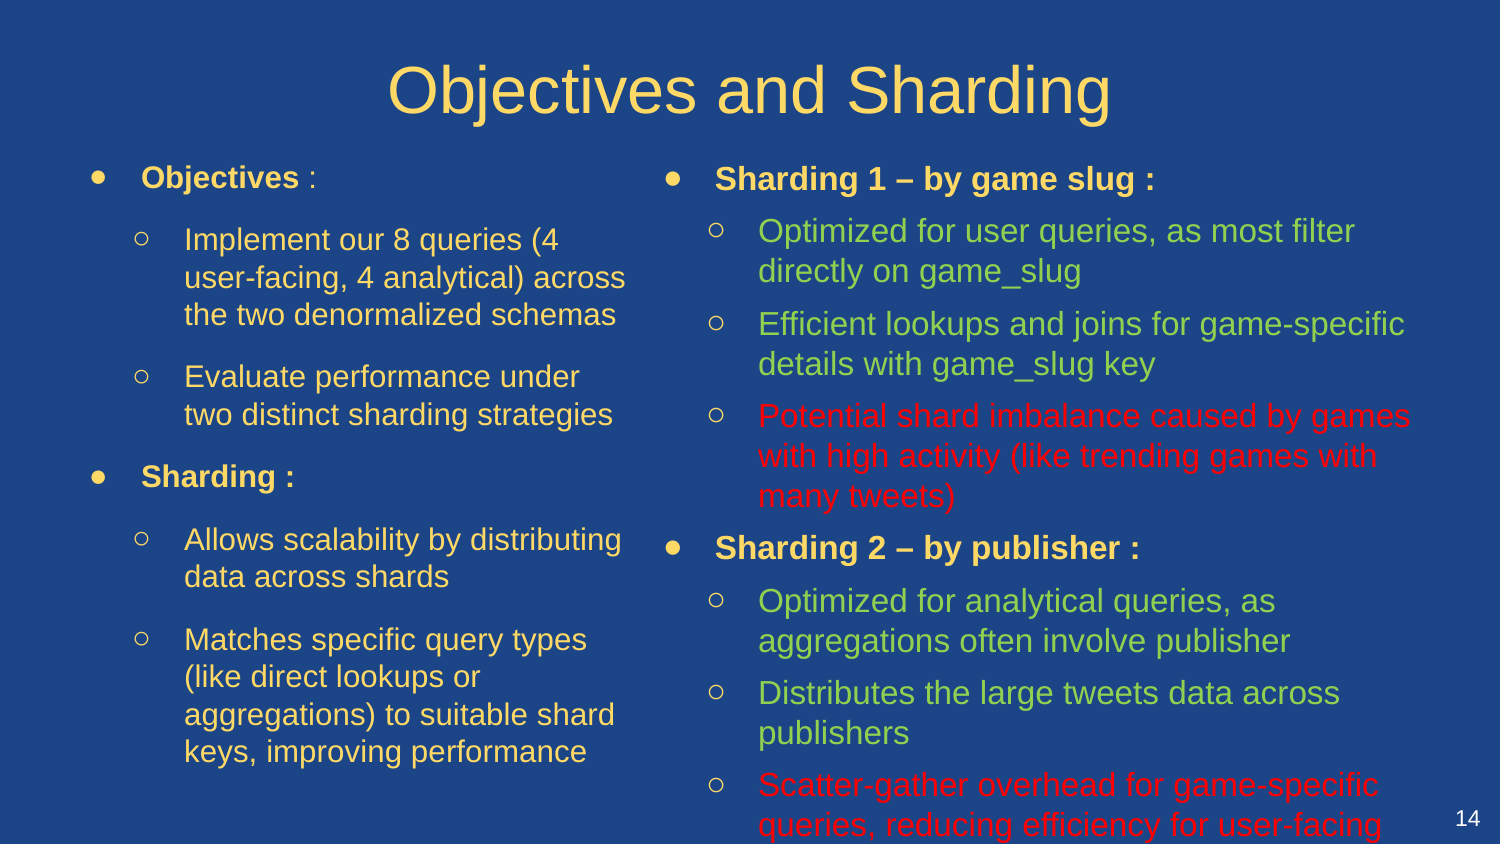

# Objectives and Sharding
Sharding 1 – by game slug :
Optimized for user queries, as most filter directly on game_slug
Efficient lookups and joins for game-specific details with game_slug key
Potential shard imbalance caused by games with high activity (like trending games with many tweets)
Sharding 2 – by publisher :
Optimized for analytical queries, as aggregations often involve publisher
Distributes the large tweets data across publishers
Scatter-gather overhead for game-specific queries, reducing efficiency for user-facing operations
Objectives :
Implement our 8 queries (4 user-facing, 4 analytical) across the two denormalized schemas
Evaluate performance under two distinct sharding strategies
Sharding :
Allows scalability by distributing data across shards
Matches specific query types (like direct lookups or aggregations) to suitable shard keys, improving performance
14